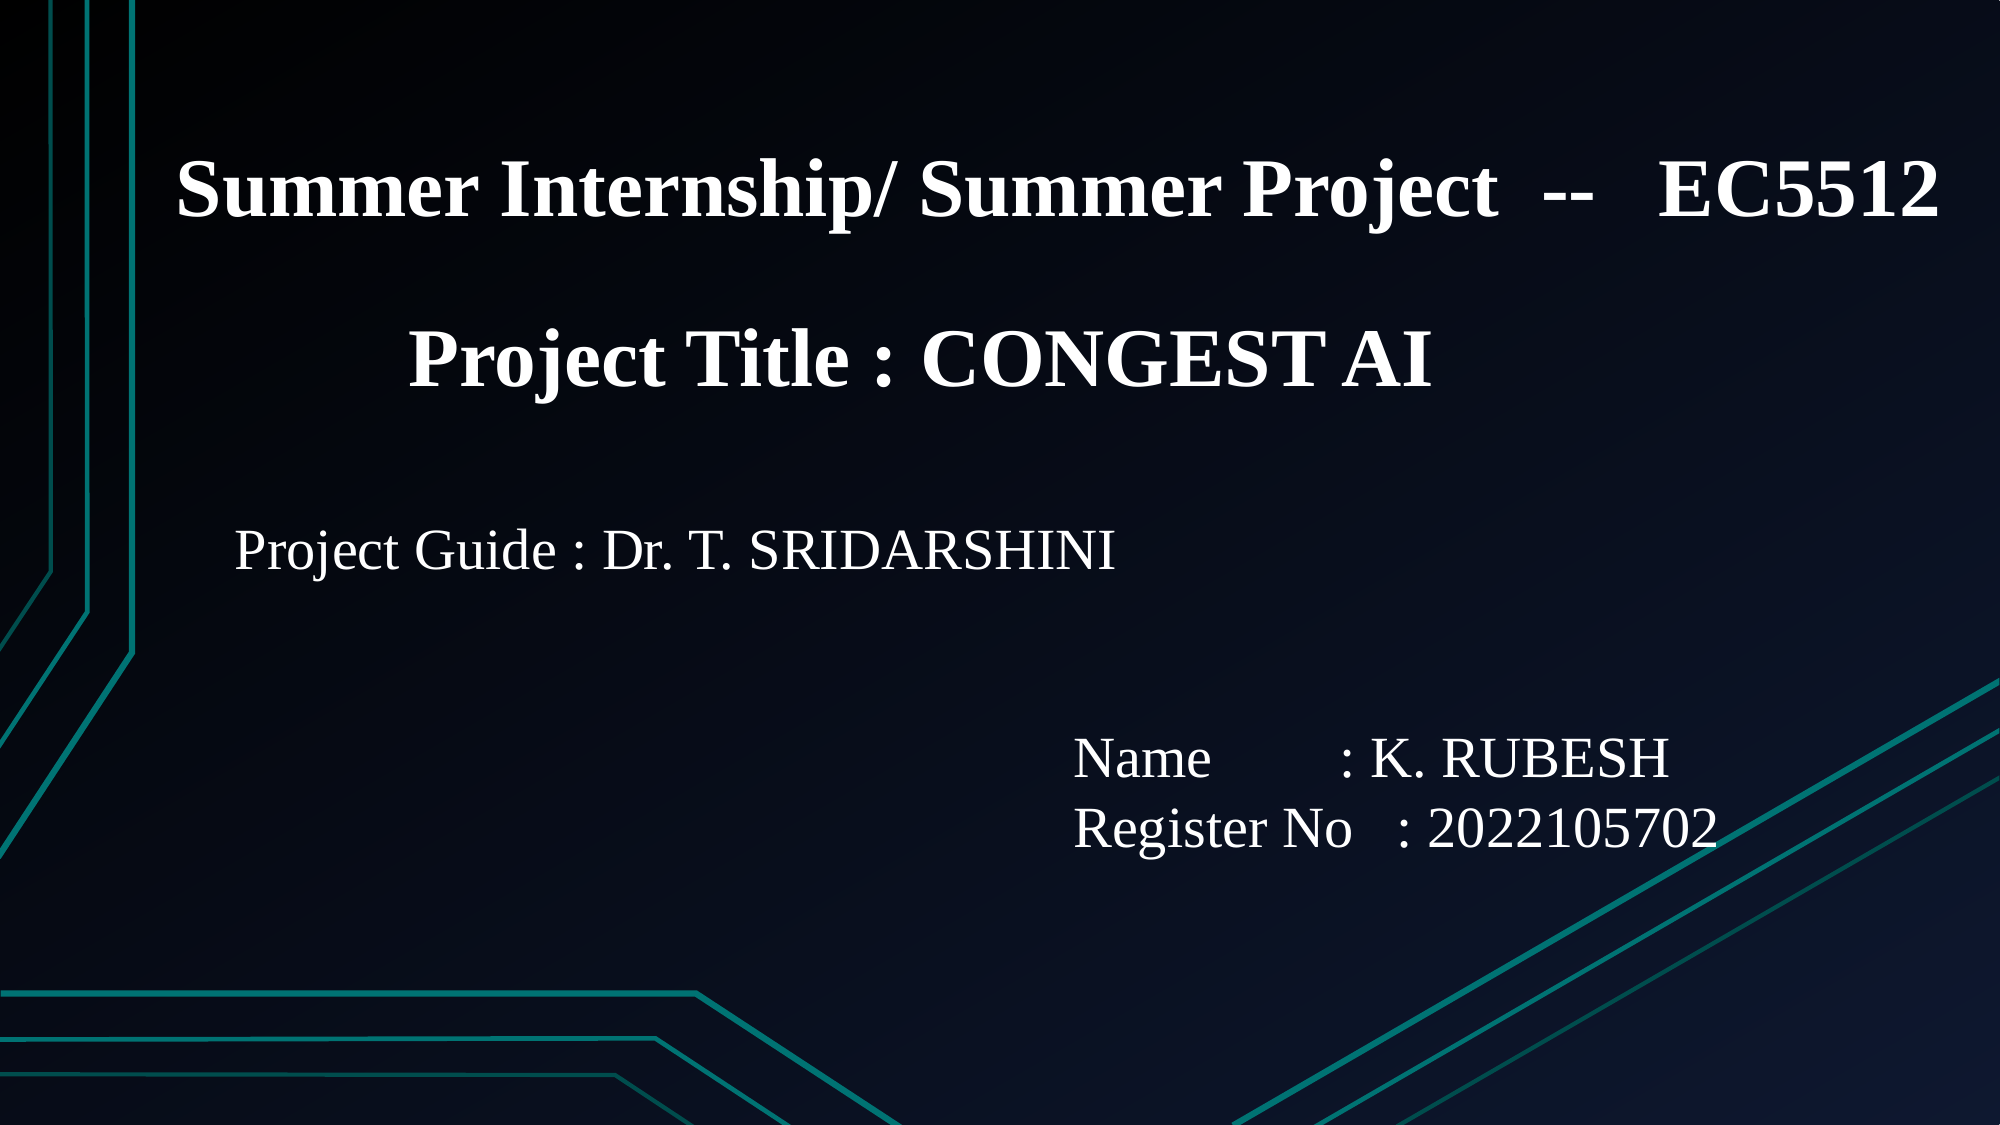

Summer Internship/ Summer Project  --   EC5512

	    Project Title : CONGEST AI
Project Guide : Dr. T. SRIDARSHINI
Name	        : K. RUBESH
Register No   : 2022105702